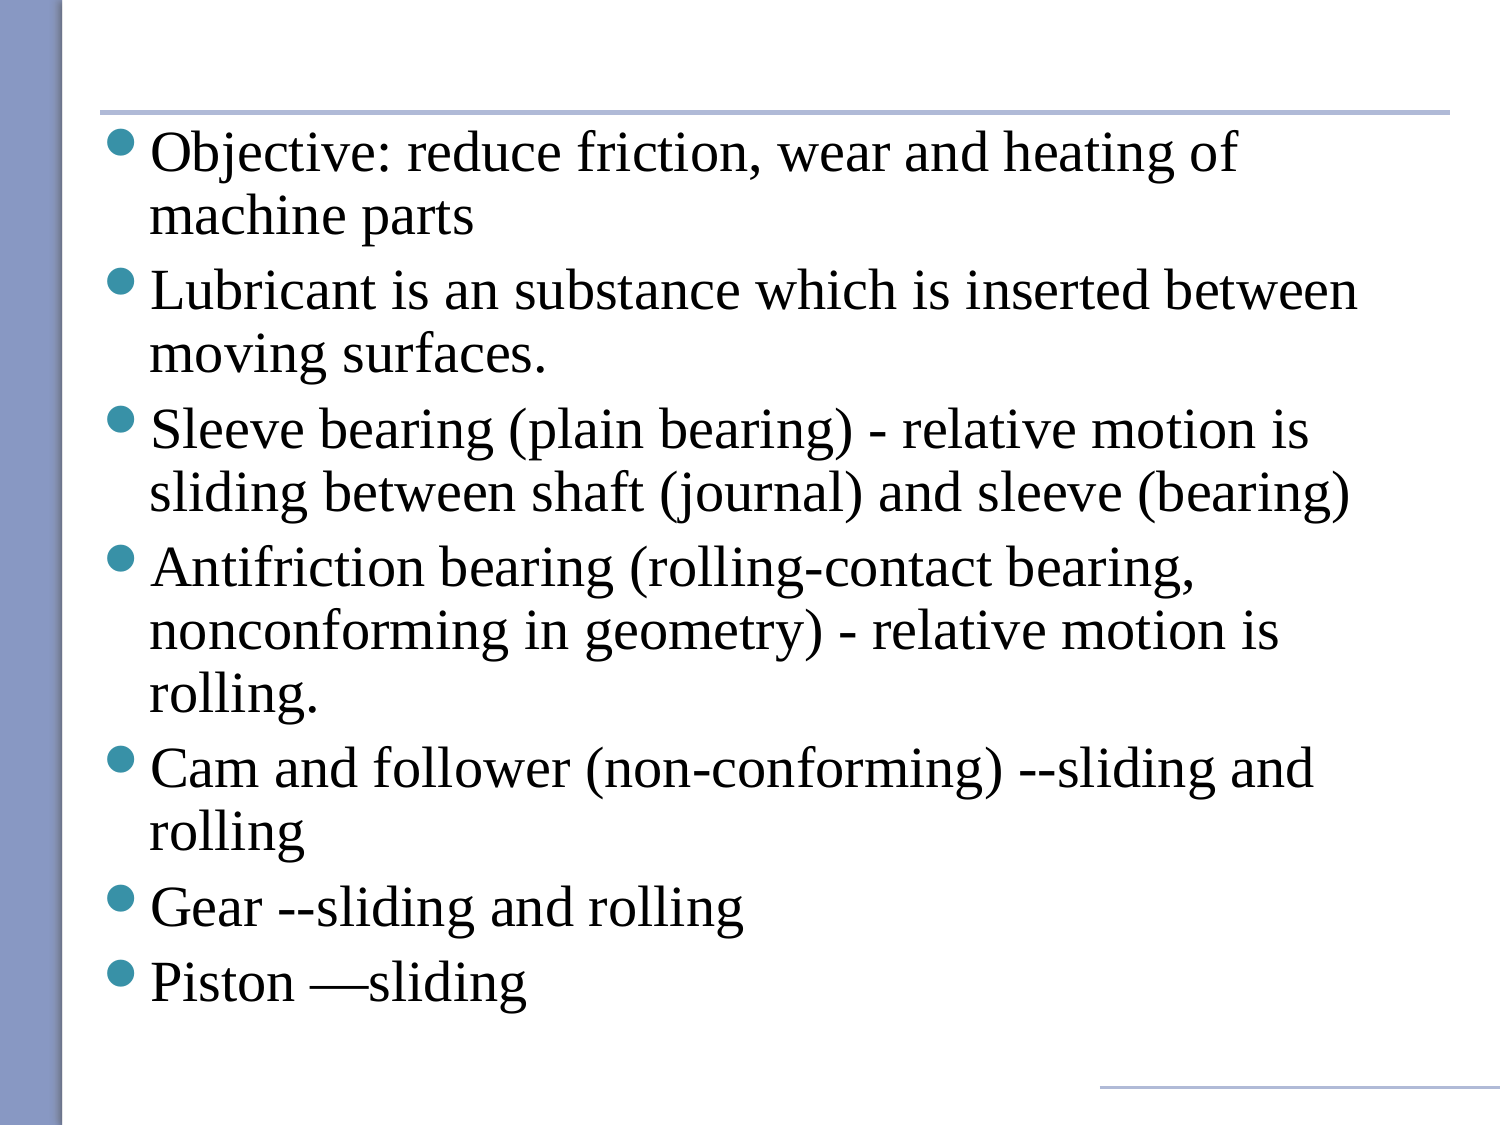

Objective: reduce friction, wear and heating of machine parts
Lubricant is an substance which is inserted between moving surfaces.
Sleeve bearing (plain bearing) - relative motion is sliding between shaft (journal) and sleeve (bearing)
Antifriction bearing (rolling-contact bearing, nonconforming in geometry) - relative motion is rolling.
Cam and follower (non-conforming) --sliding and rolling
Gear --sliding and rolling
Piston —sliding